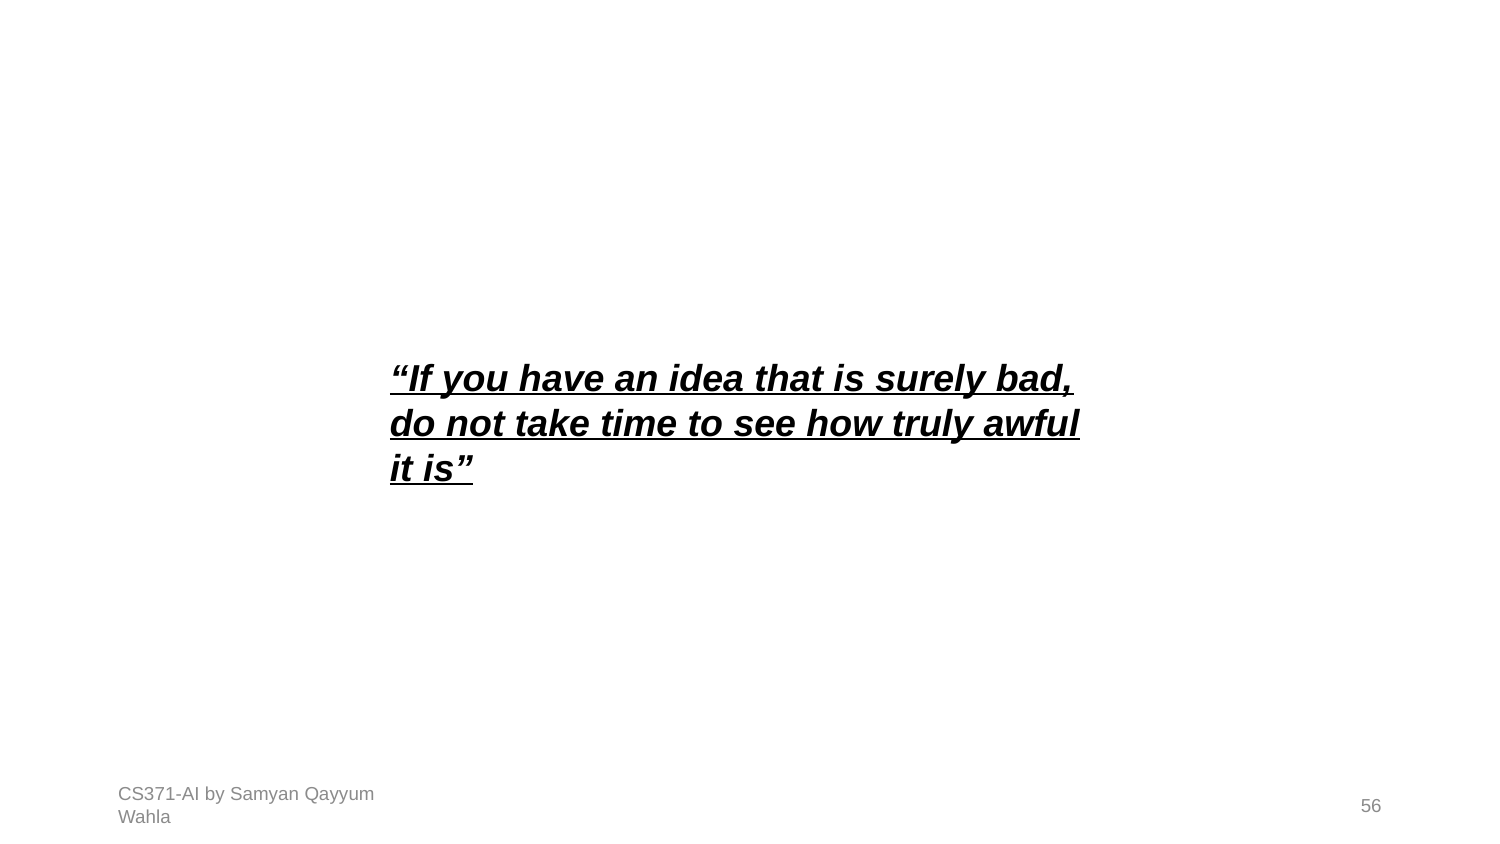

#

“If you have an idea that is surely bad, do not take time to see how truly awful it is”
CS371-AI by Samyan Qayyum Wahla
56